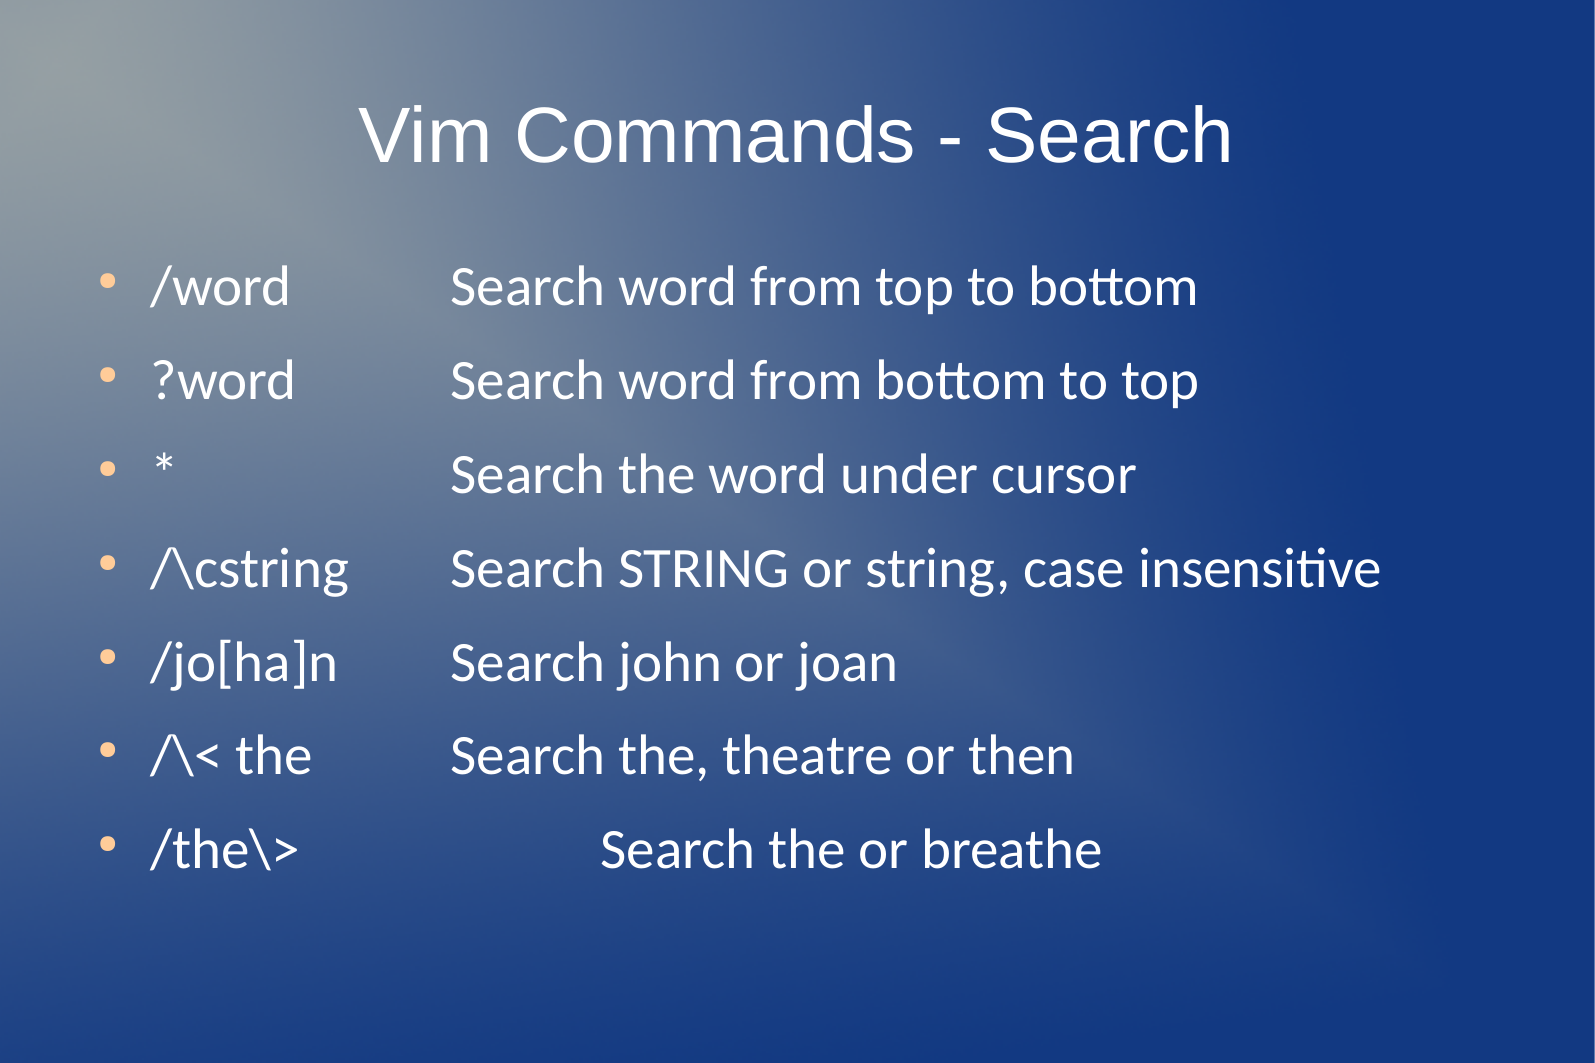

Vim Commands - Search
/word 	Search word from top to bottom
?word 	Search word from bottom to top
* 		Search the word under cursor
/\cstring 	Search STRING or string, case insensitive
/jo[ha]n 	Search john or joan
/\< the 	Search the, theatre or then
/the\> 		Search the or breathe